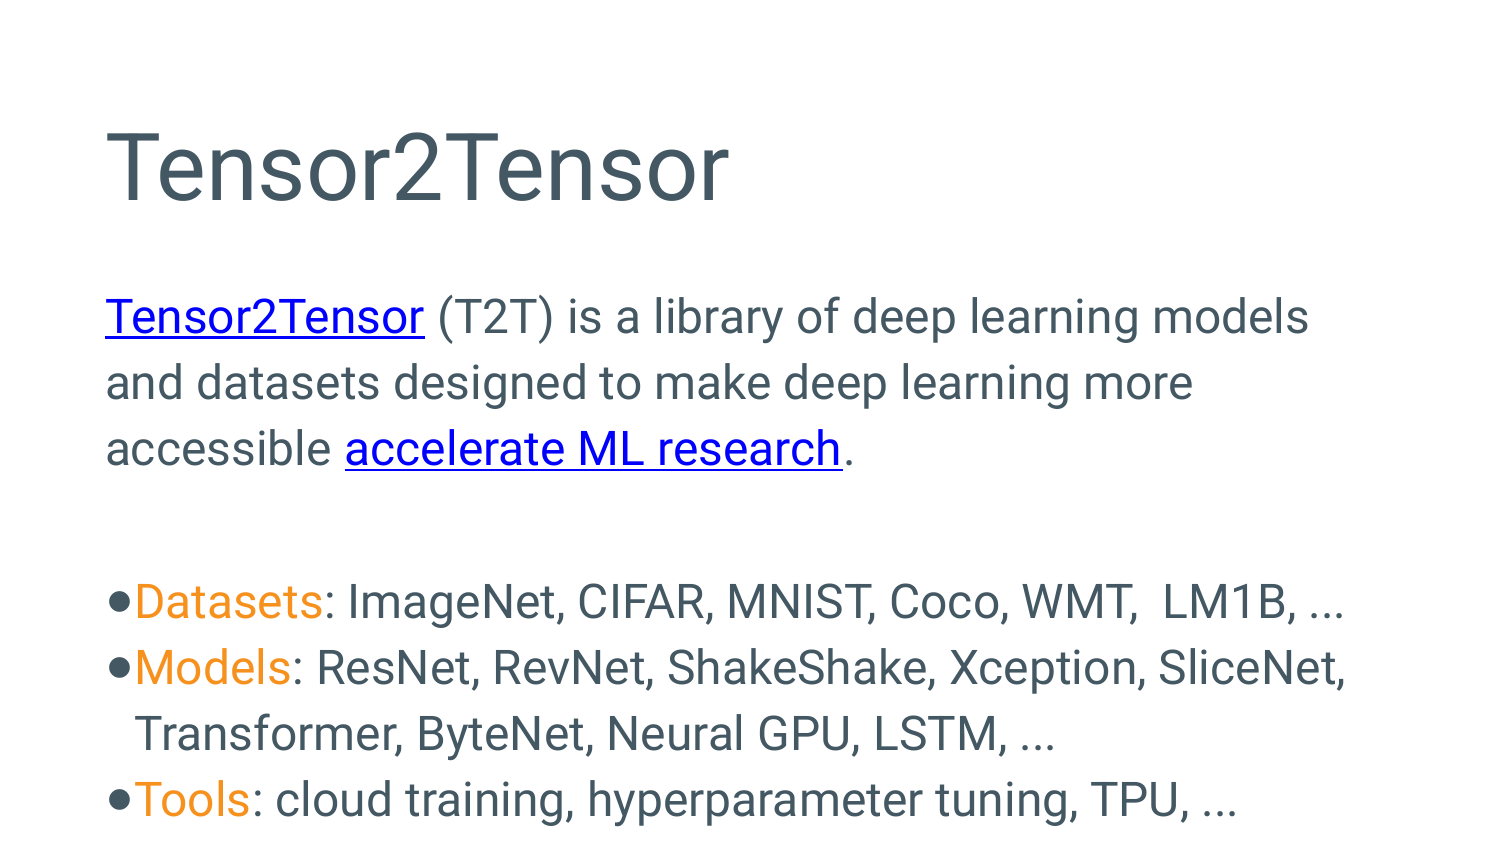

Tensor2Tensor

Tensor2Tensor (T2T) is a library of deep learning models and datasets designed to make deep learning more accessible accelerate ML research.

Datasets: ImageNet, CIFAR, MNIST, Coco, WMT,  LM1B, ...
Models: ResNet, RevNet, ShakeShake, Xception, SliceNet, Transformer, ByteNet, Neural GPU, LSTM, ...
Tools: cloud training, hyperparameter tuning, TPU, ...